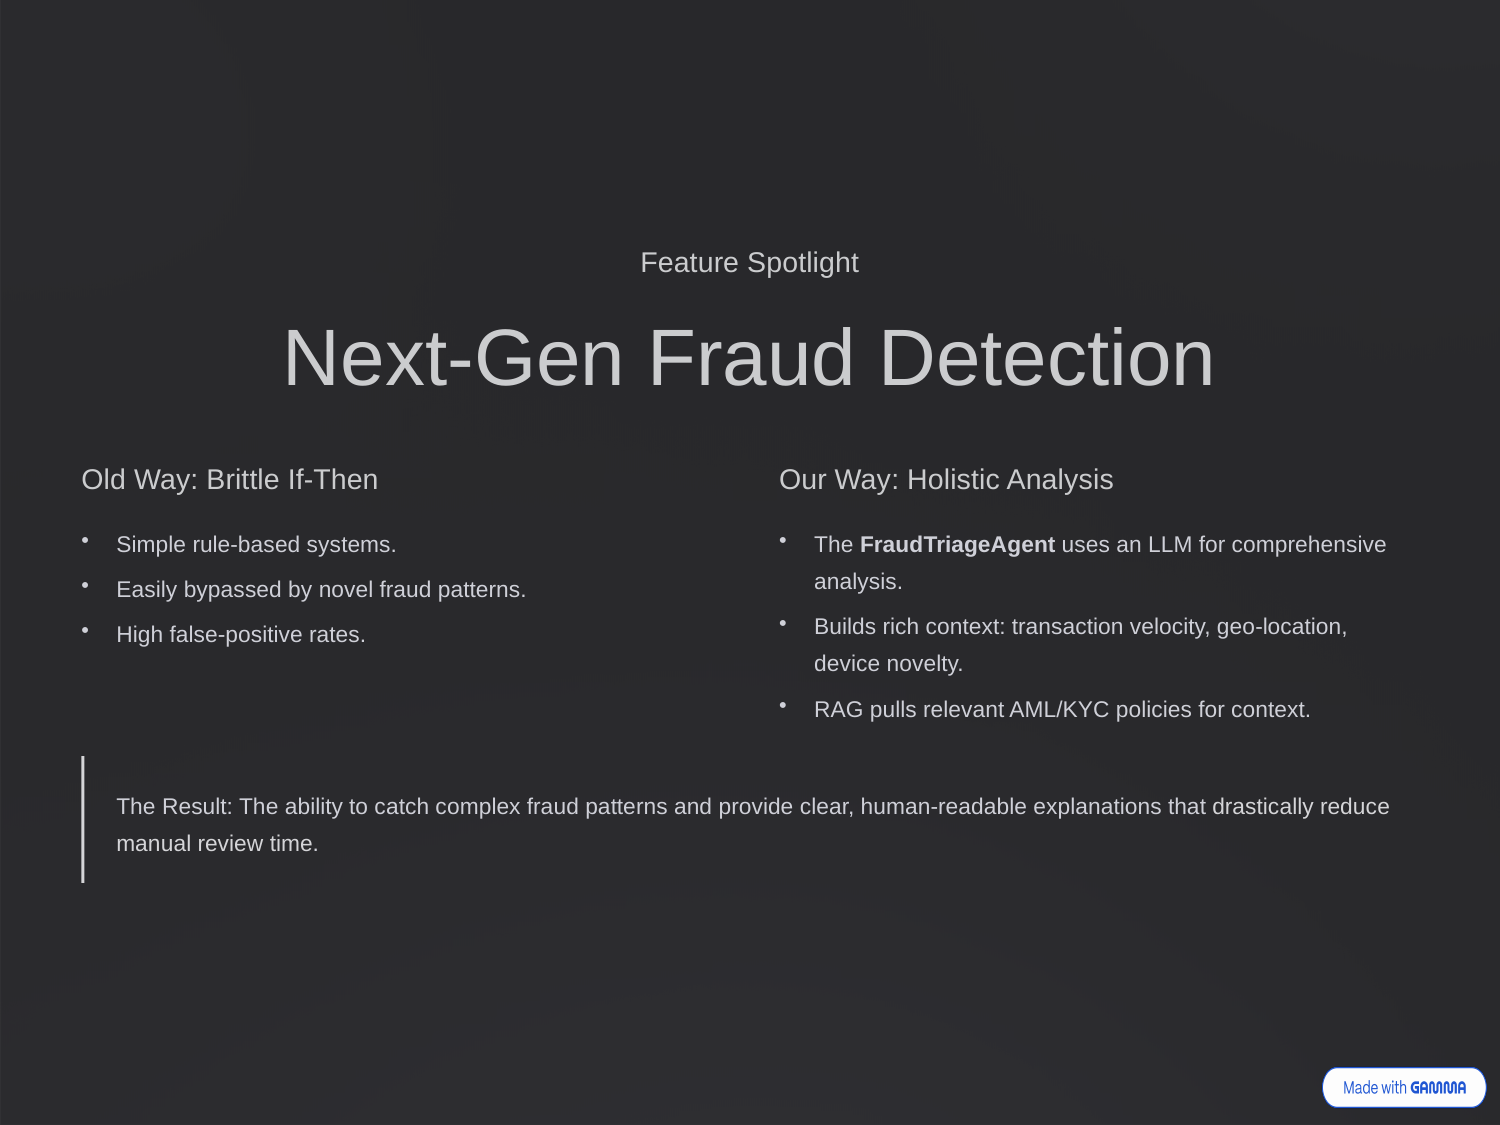

Feature Spotlight
Next-Gen Fraud Detection
Old Way: Brittle If-Then
Our Way: Holistic Analysis
Simple rule-based systems.
The FraudTriageAgent uses an LLM for comprehensive analysis.
Easily bypassed by novel fraud patterns.
Builds rich context: transaction velocity, geo-location, device novelty.
High false-positive rates.
RAG pulls relevant AML/KYC policies for context.

The Result: The ability to catch complex fraud patterns and provide clear, human-readable explanations that drastically reduce manual review time.